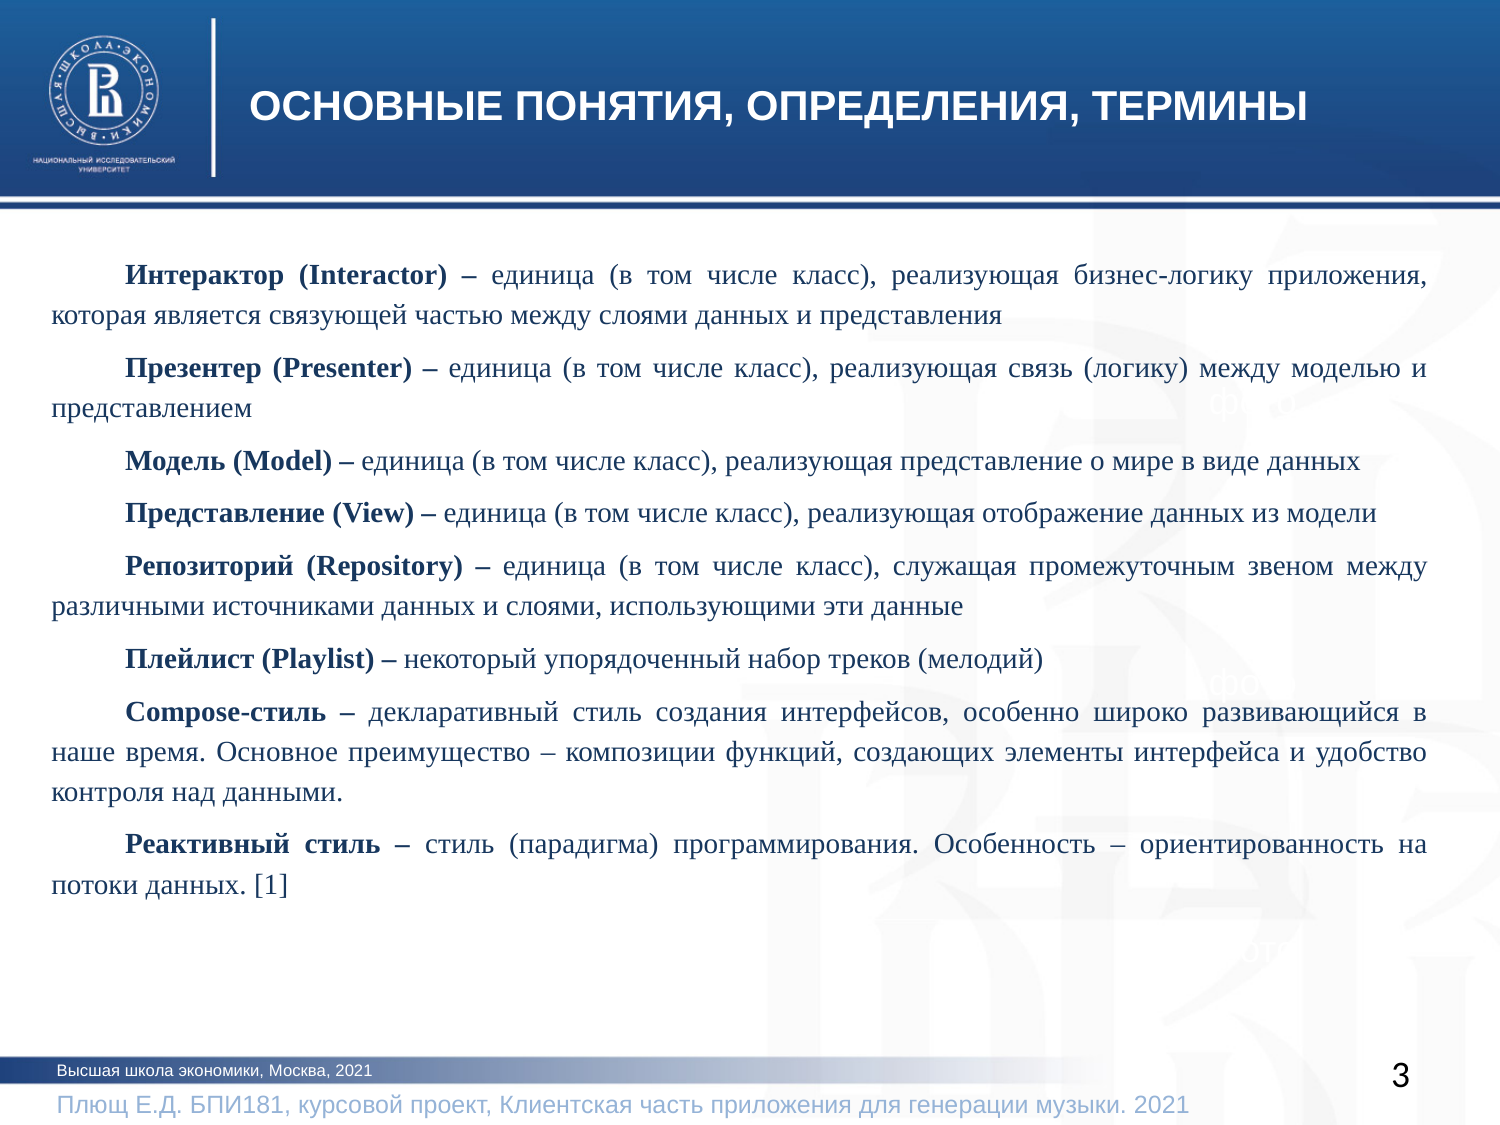

ОСНОВНЫЕ ПОНЯТИЯ, ОПРЕДЕЛЕНИЯ, ТЕРМИНЫ
Интерактор (Interactor) – единица (в том числе класс), реализующая бизнес-логику приложения, которая является связующей частью между слоями данных и представления
Презентер (Presenter) – единица (в том числе класс), реализующая связь (логику) между моделью и представлением
Модель (Model) – единица (в том числе класс), реализующая представление о мире в виде данных
Представление (View) – единица (в том числе класс), реализующая отображение данных из модели
Репозиторий (Repository) – единица (в том числе класс), служащая промежуточным звеном между различными источниками данных и слоями, использующими эти данные
Плейлист (Playlist) – некоторый упорядоченный набор треков (мелодий)
Compose-стиль – декларативный стиль создания интерфейсов, особенно широко развивающийся в наше время. Основное преимущество – композиции функций, создающих элементы интерфейса и удобство контроля над данными.
Реактивный стиль – стиль (парадигма) программирования. Особенность – ориентированность на потоки данных. [1]

фото
фото
фото
3
Высшая школа экономики, Москва, 2021
Плющ Е.Д. БПИ181, курсовой проект, Клиентская часть приложения для генерации музыки. 2021